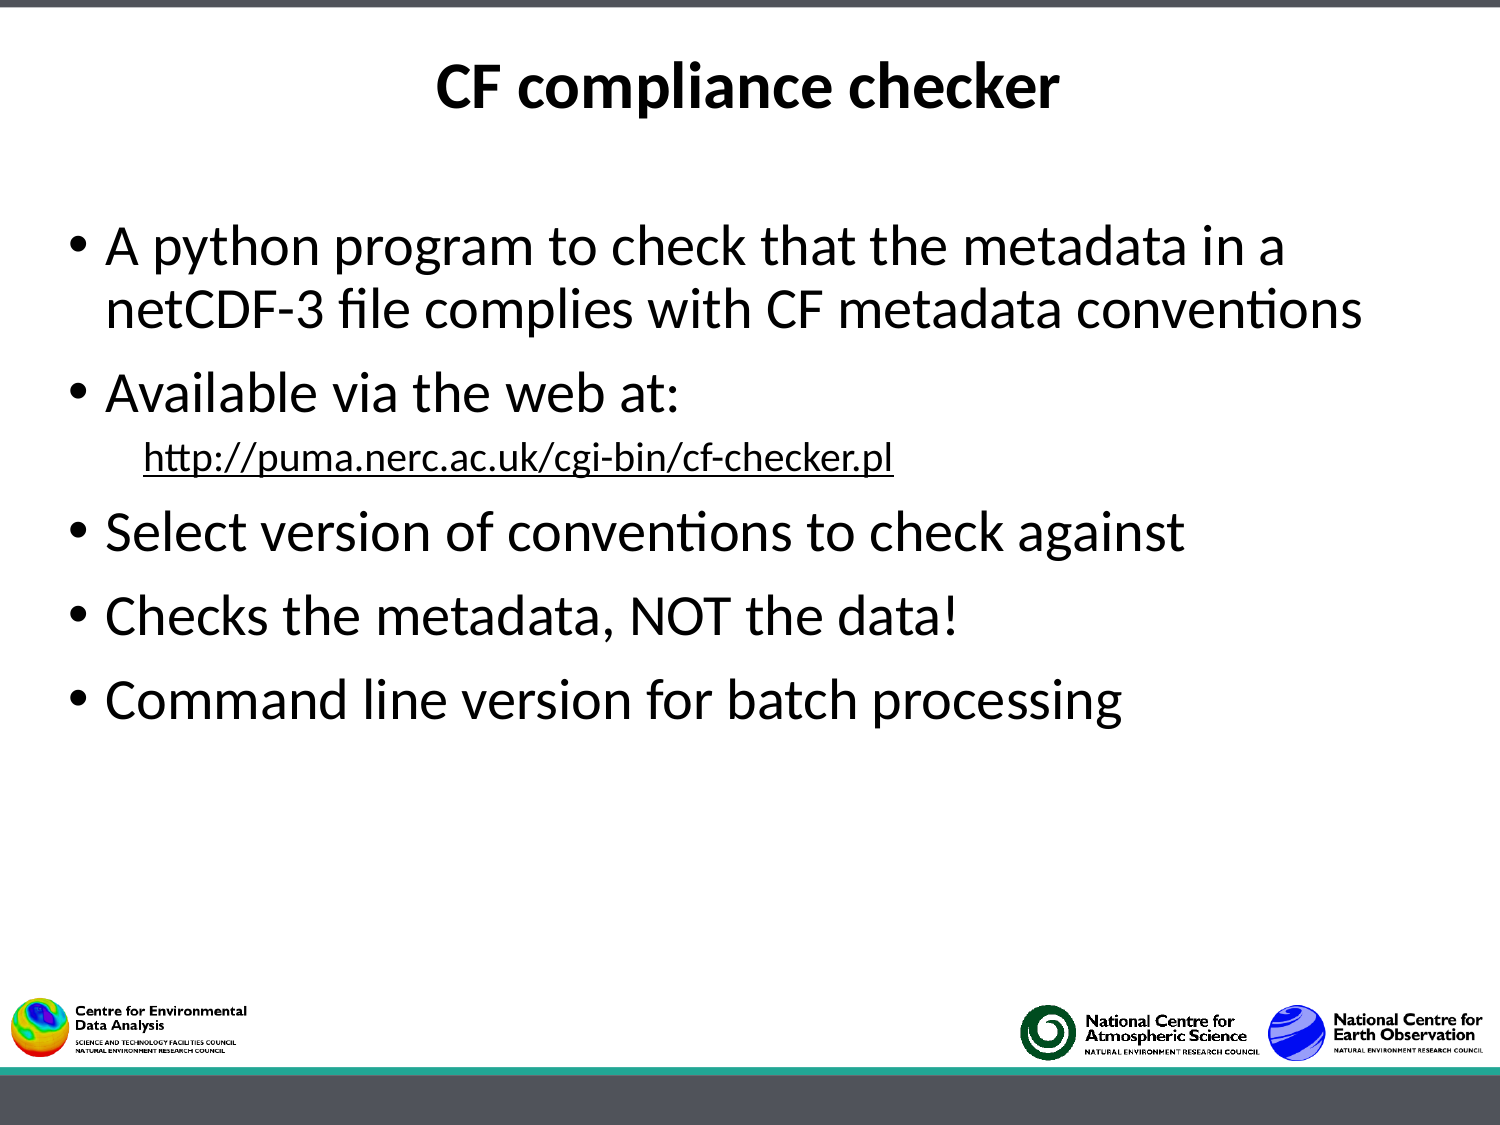

# CF compliance checker
A python program to check that the metadata in a netCDF-3 file complies with CF metadata conventions
Available via the web at:
http://puma.nerc.ac.uk/cgi-bin/cf-checker.pl
Select version of conventions to check against
Checks the metadata, NOT the data!
Command line version for batch processing